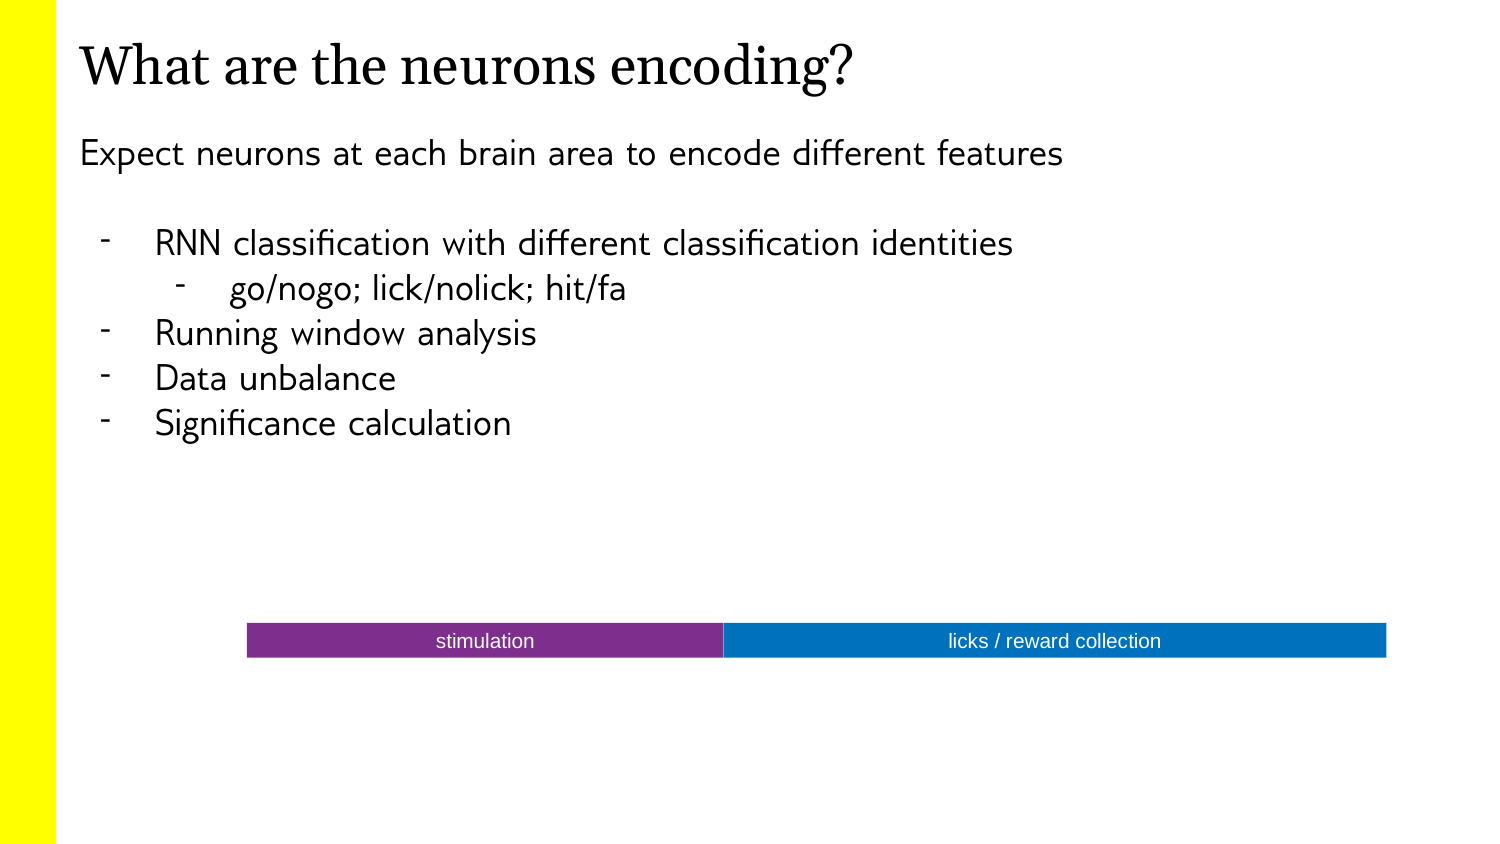

What are the neurons encoding?
Expect neurons at each brain area to encode different features

RNN classification with different classification identities
go/nogo; lick/nolick; hit/fa
Running window analysis
Data unbalance
Significance calculation
stimulation
licks / reward collection